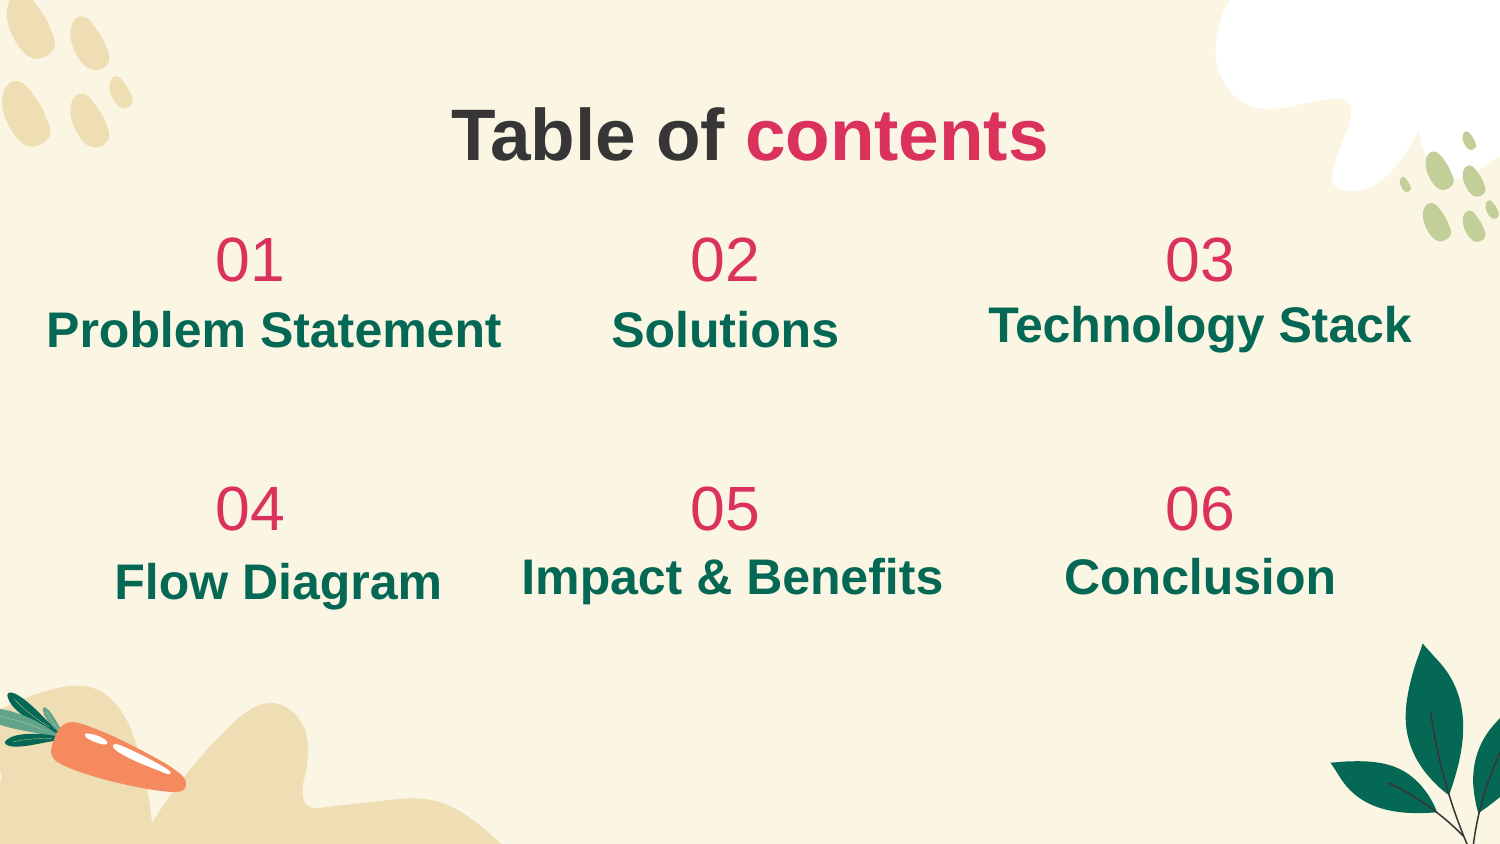

# Table of contents
01
03
02
Technology Stack
Problem Statement
Solutions
04
05
06
Impact & Benefits
Conclusion
Flow Diagram